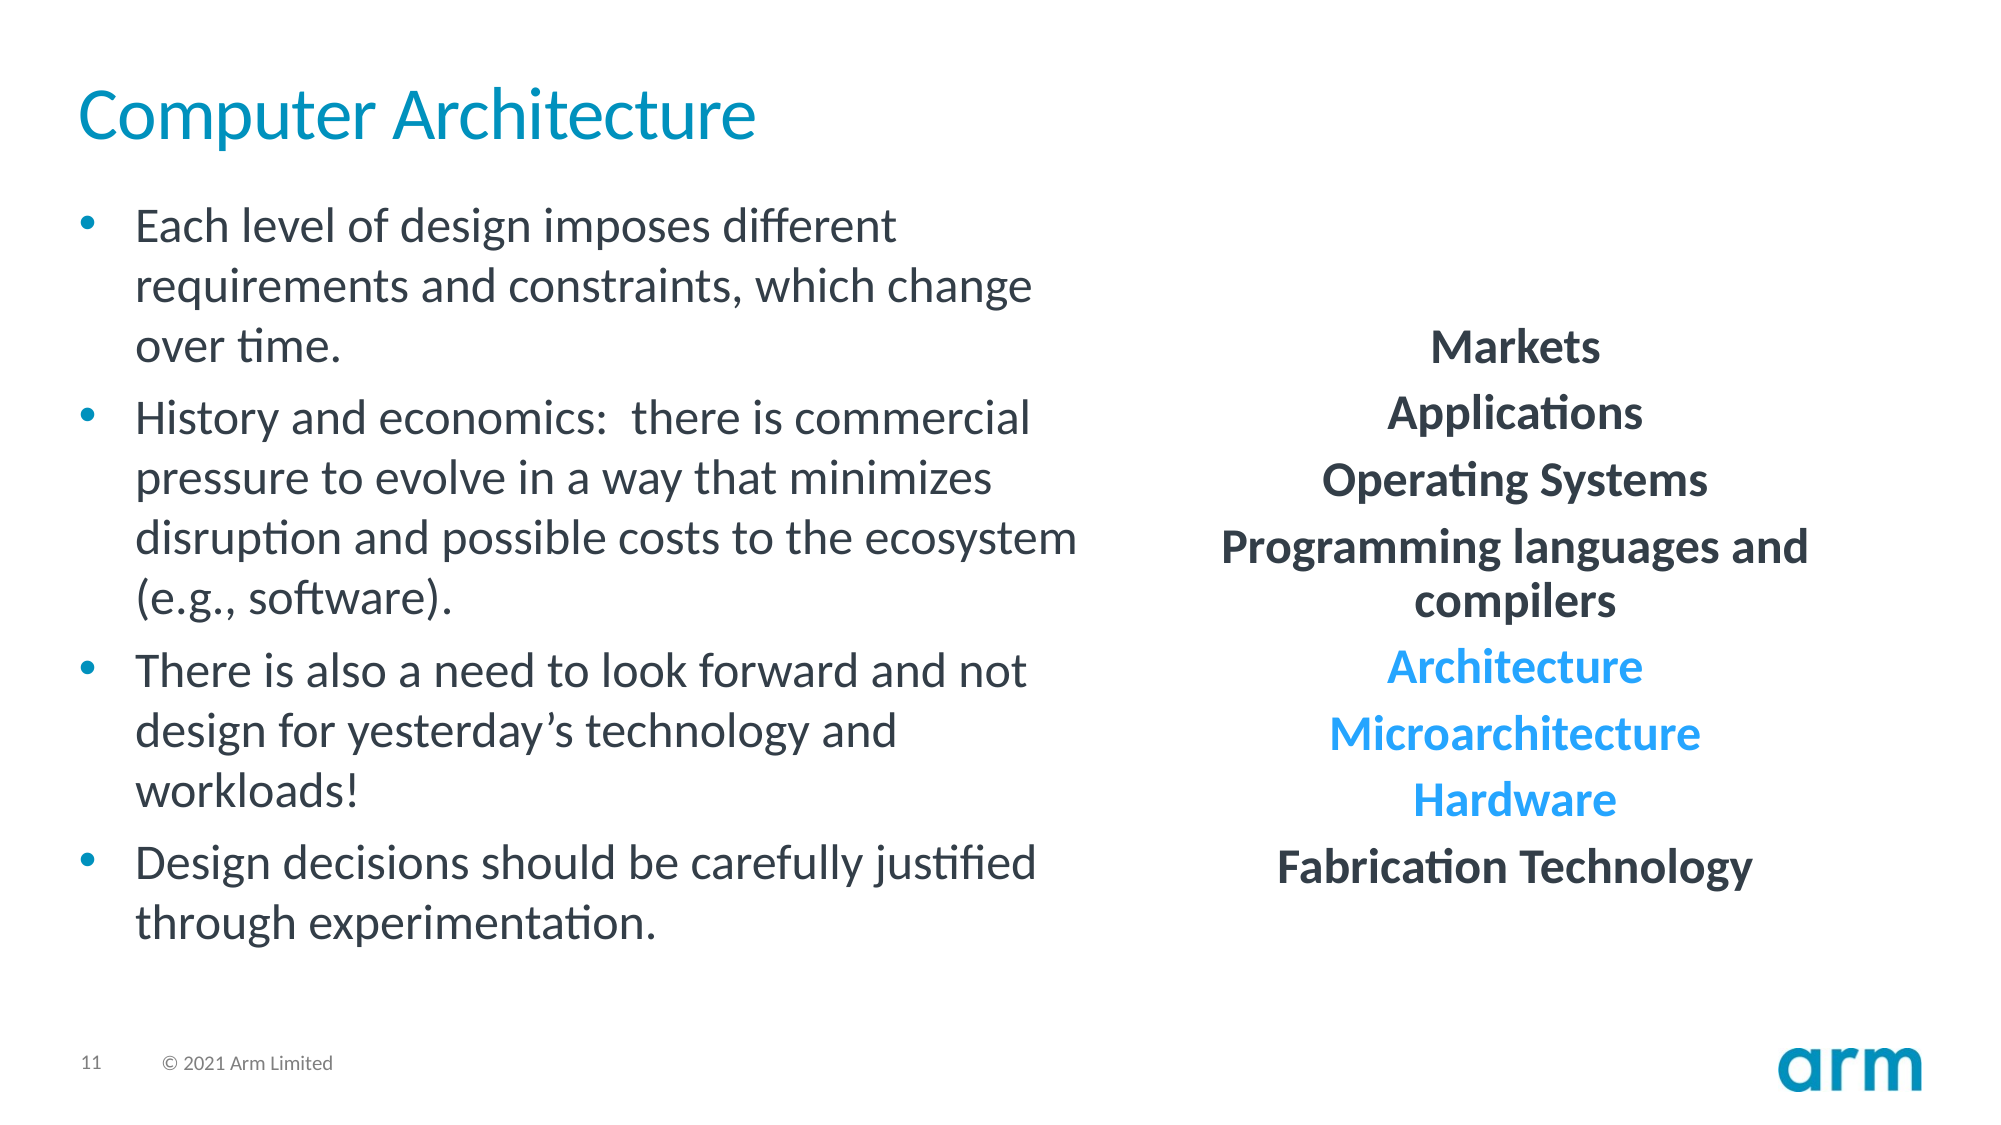

# Computer Architecture
Each level of design imposes different requirements and constraints, which change over time.
History and economics:  there is commercial pressure to evolve in a way that minimizes disruption and possible costs to the ecosystem (e.g., software).
There is also a need to look forward and not design for yesterday’s technology and workloads!
Design decisions should be carefully justified through experimentation.
Markets
Applications
Operating Systems
Programming languages and compilers
Architecture
Microarchitecture
Hardware
Fabrication Technology